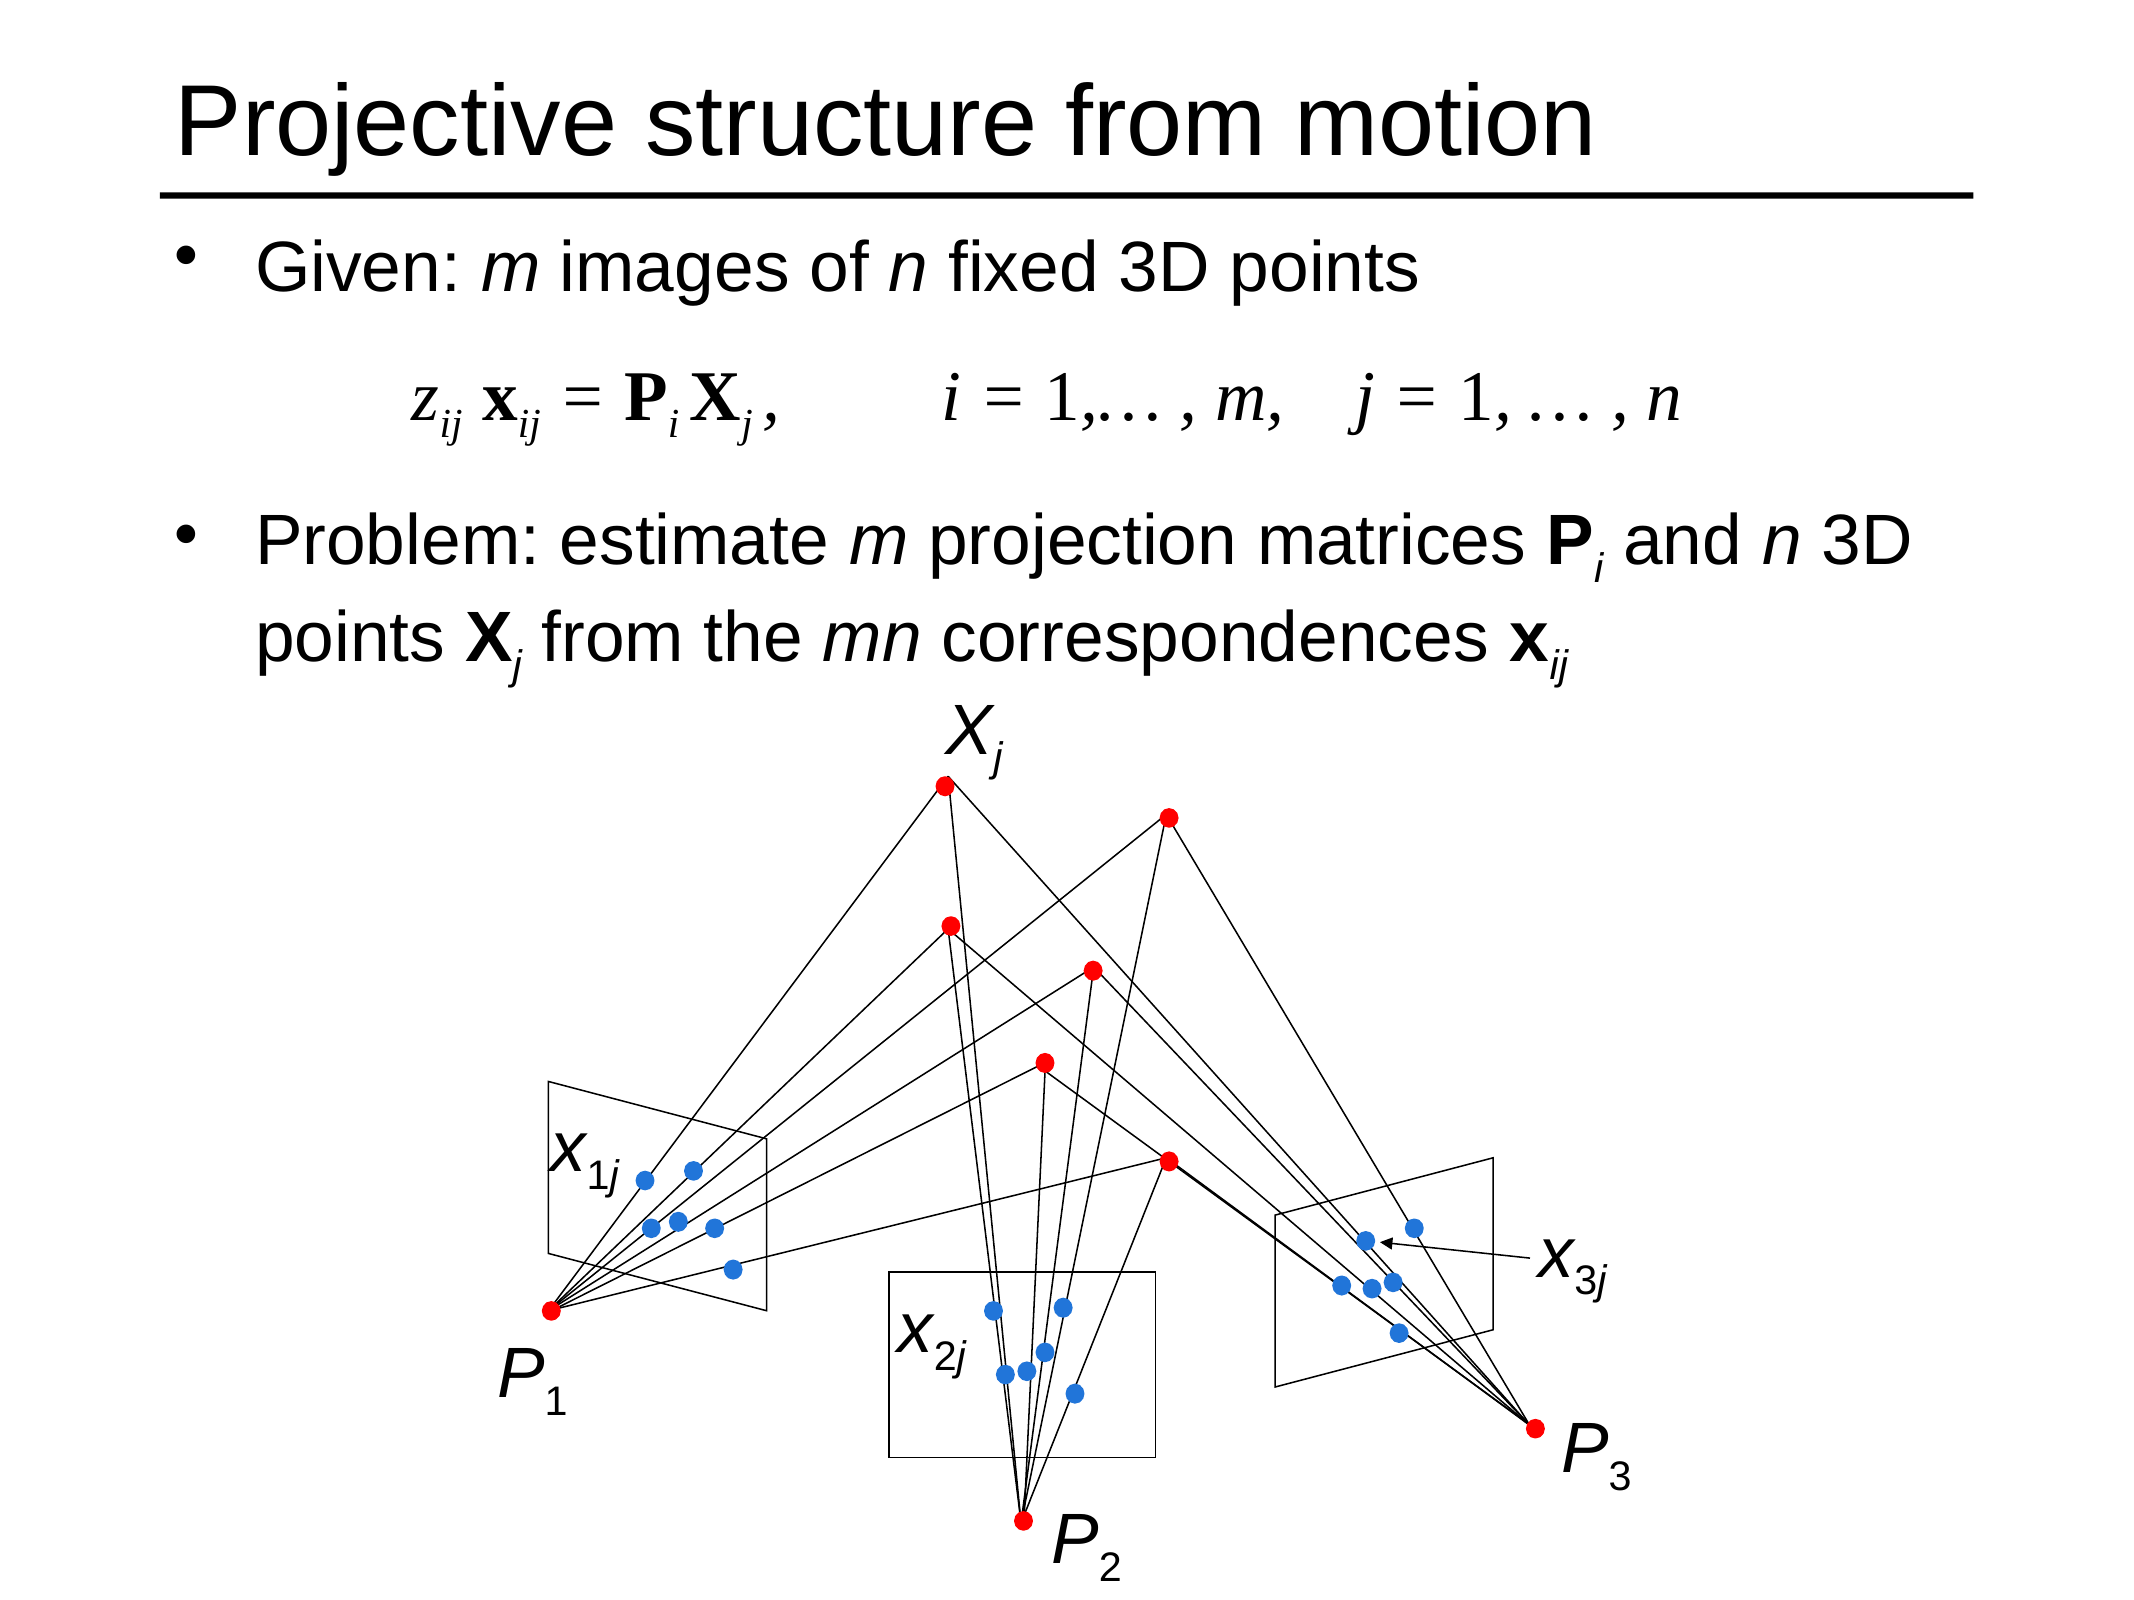

# Projective structure from motion
Given: m images of n fixed 3D points
zij xij = Pi Xj , 	i = 1,… , m,    j = 1, … , n

Problem: estimate m projection matrices Pi and n 3D points Xj from the mn correspondences xij

Xj

x1j

x3j

x2j

P1

P3

P2